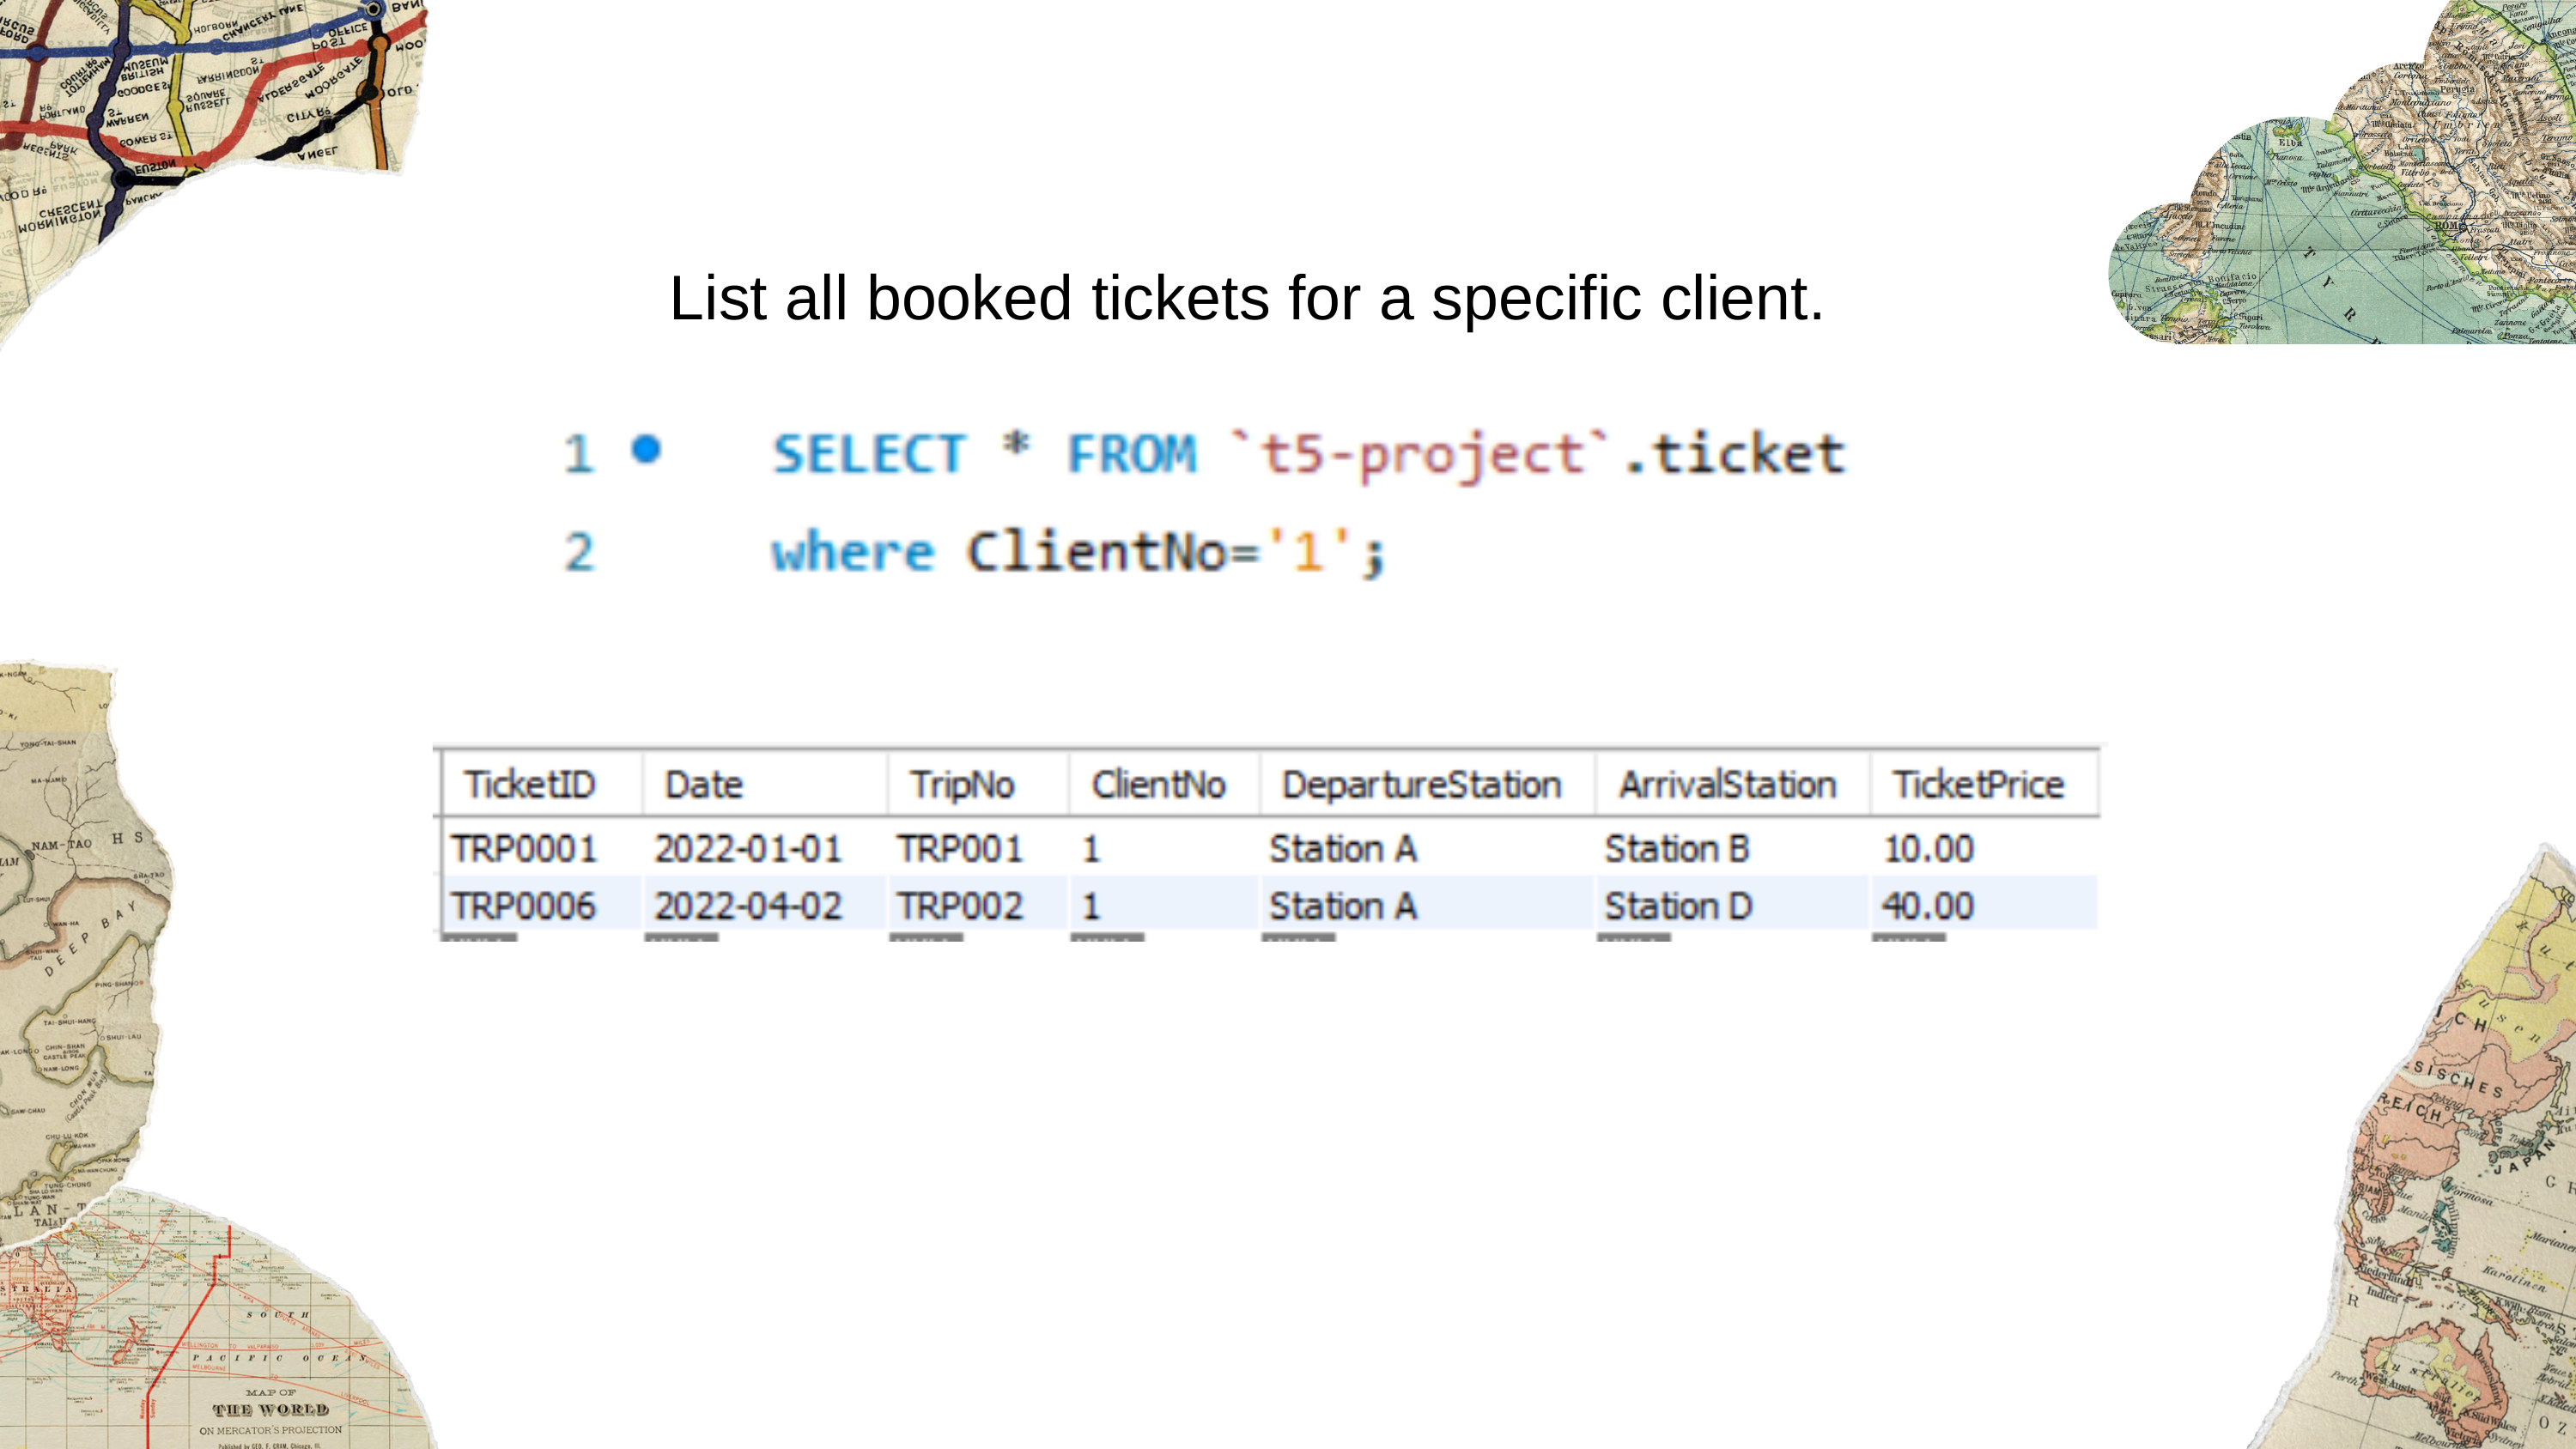

List all booked tickets for a specific client.